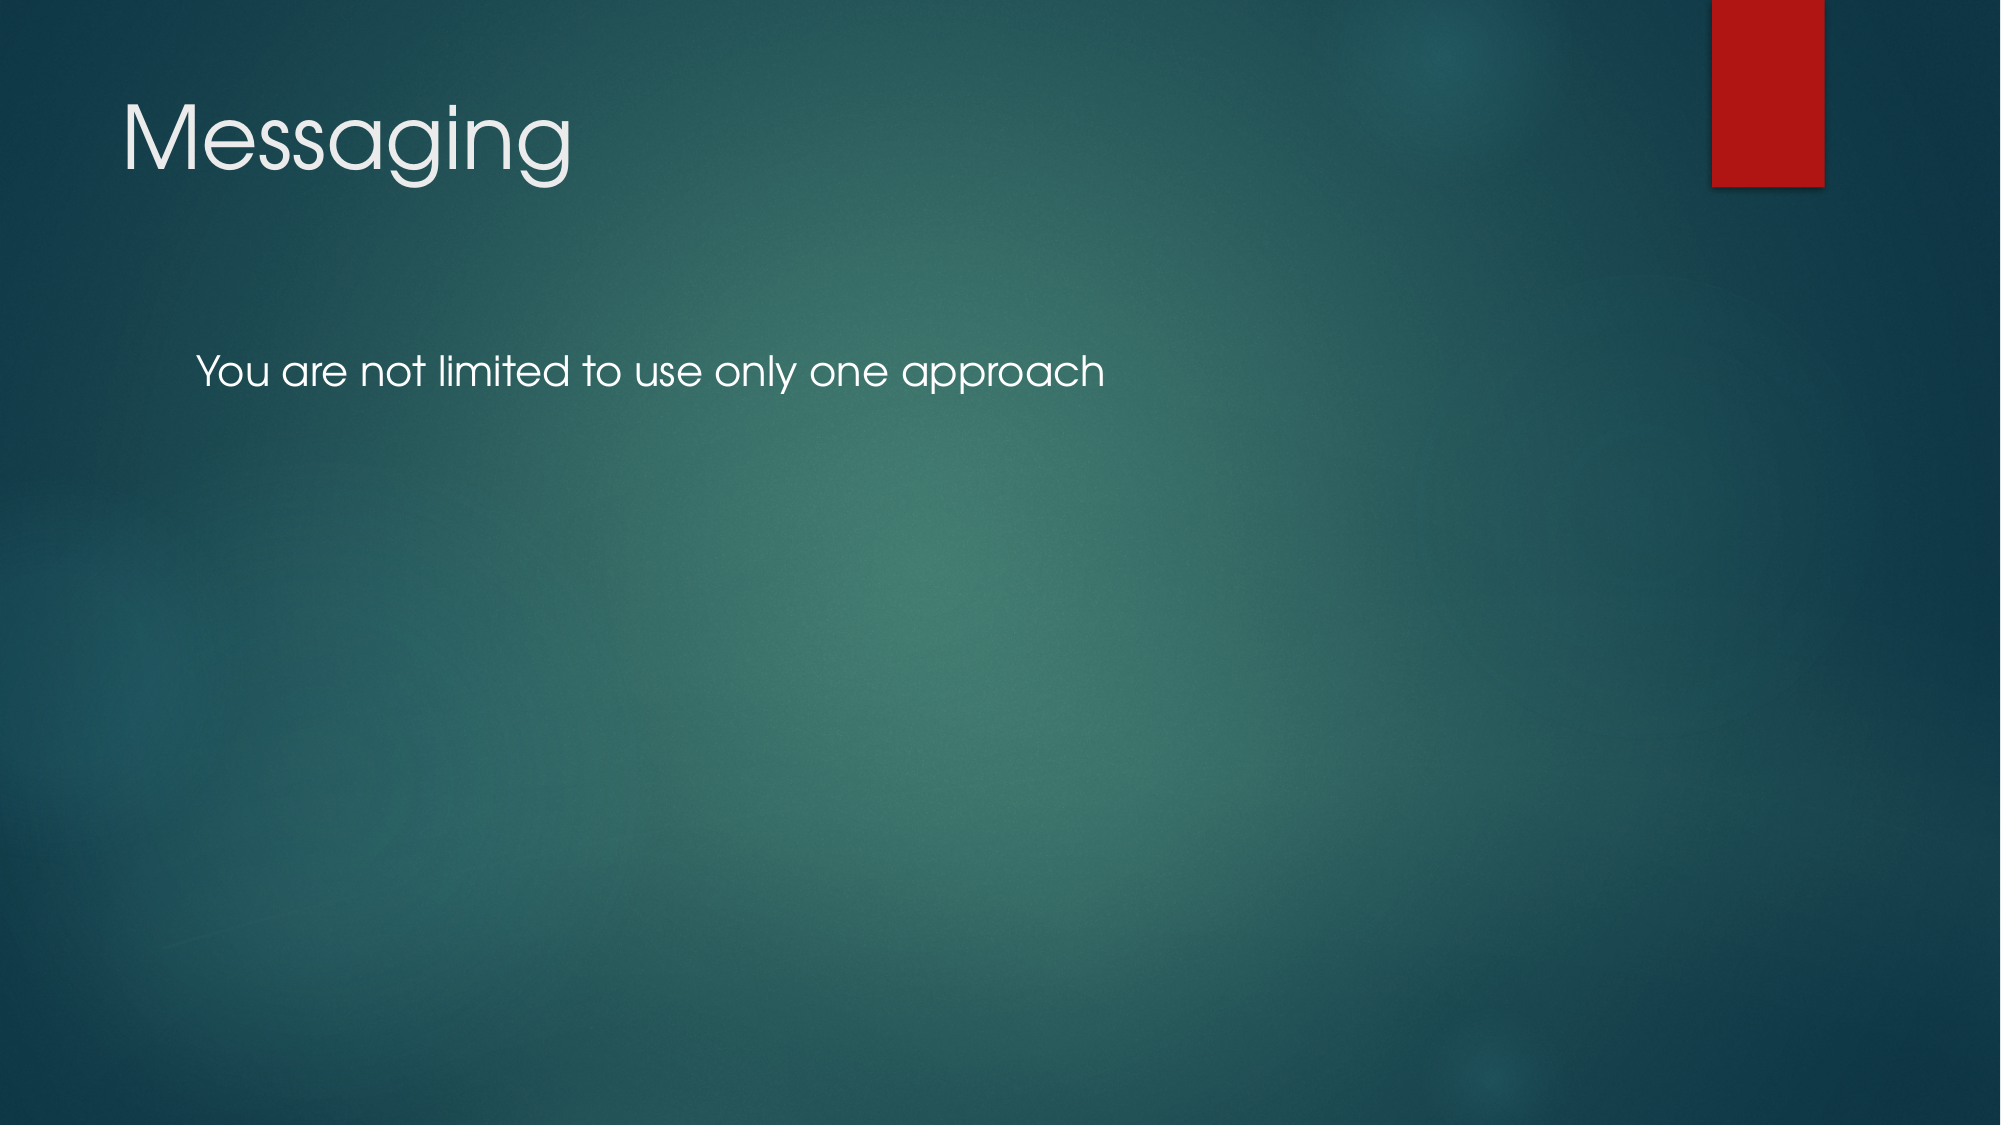

# Messaging
You are not limited to use only one approach